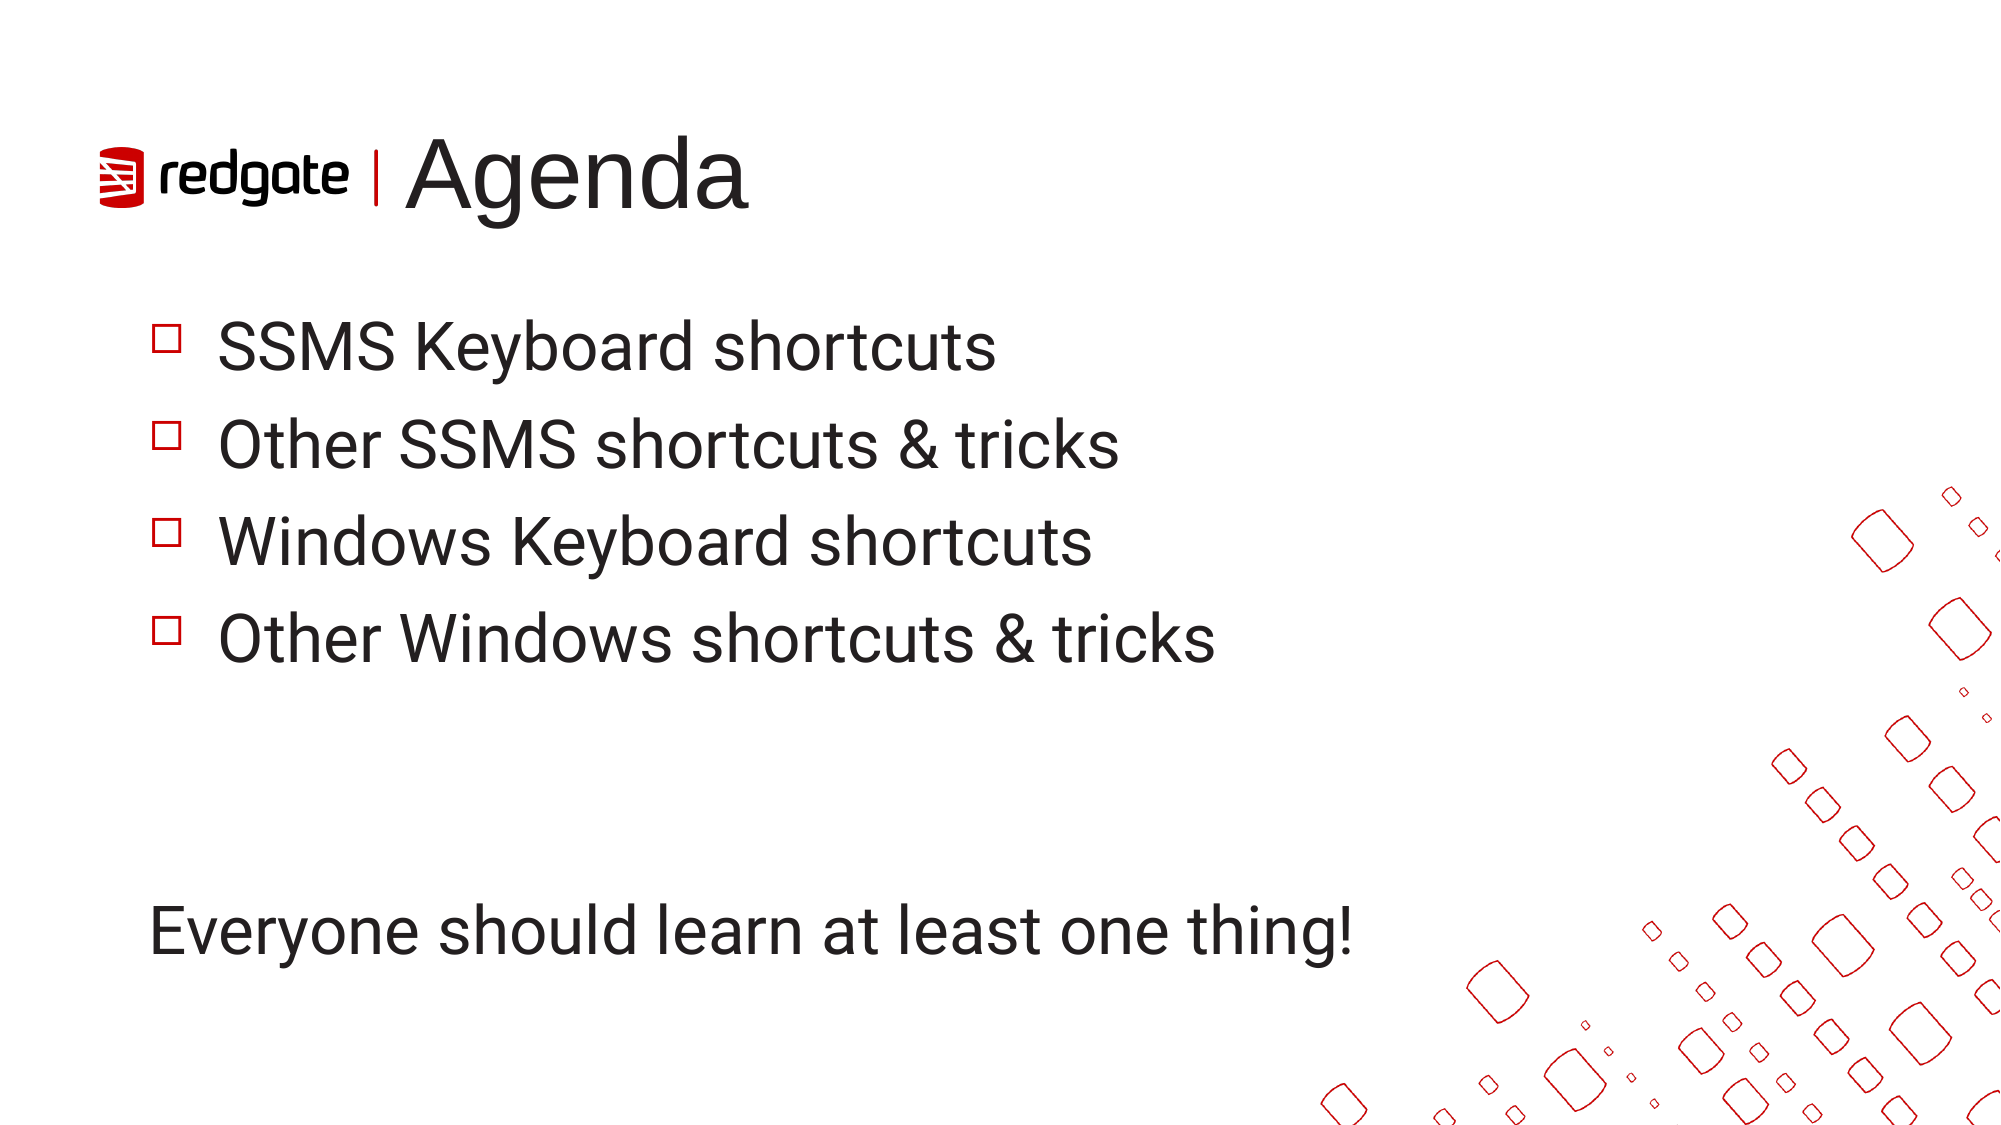

# Agenda
SSMS Keyboard shortcuts
Other SSMS shortcuts & tricks
Windows Keyboard shortcuts
Other Windows shortcuts & tricks

Everyone should learn at least one thing!